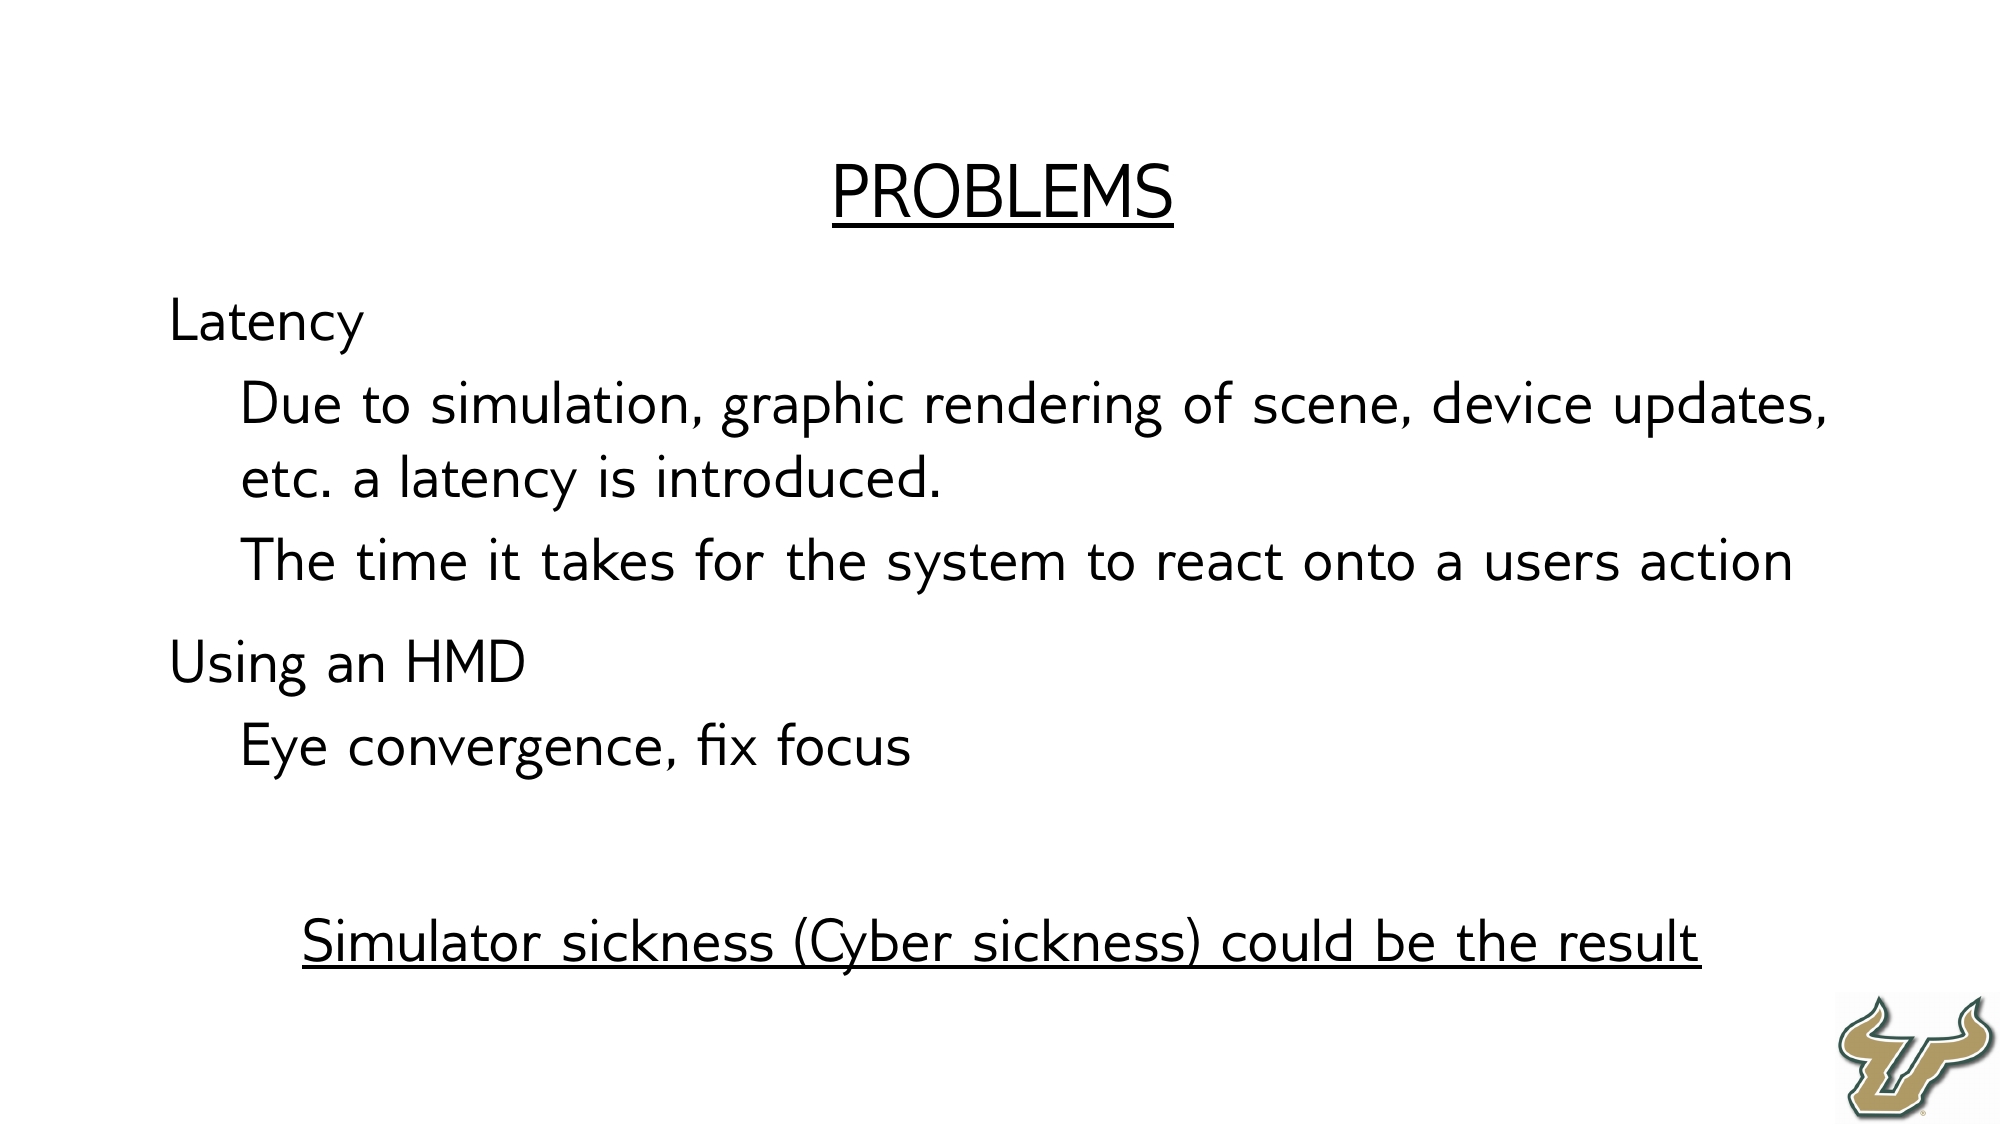

Problems
Latency
Due to simulation, graphic rendering of scene, device updates, etc. a latency is introduced.
The time it takes for the system to react onto a users action
Using an HMD
Eye convergence, fix focus

Simulator sickness (Cyber sickness) could be the result